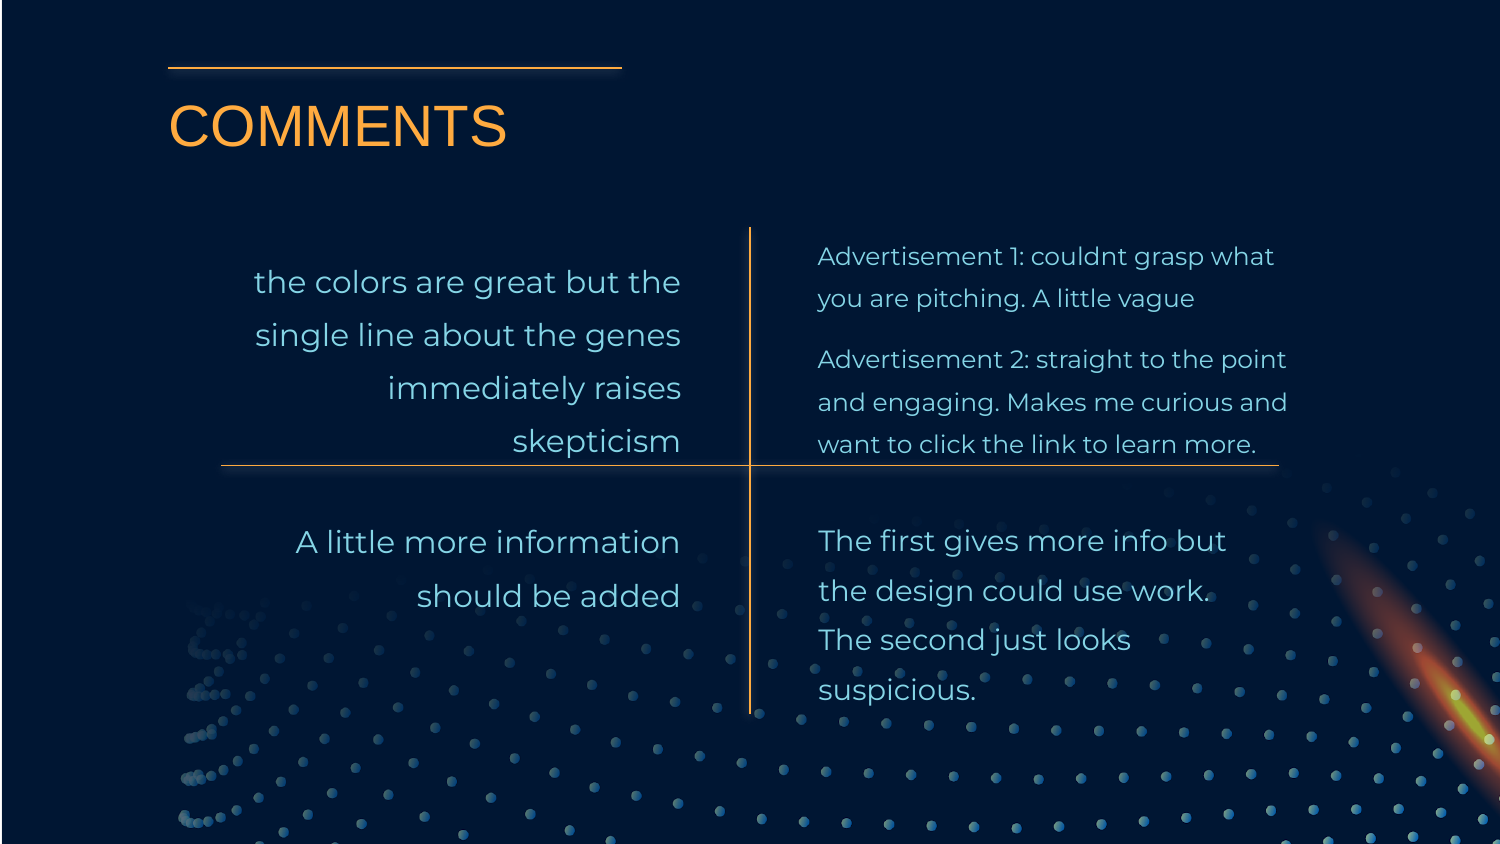

# COMMENTS
Advertisement 1: couldnt grasp what you are pitching. A little vague
Advertisement 2: straight to the point and engaging. Makes me curious and want to click the link to learn more.
the colors are great but the single line about the genes immediately raises skepticism
A little more information should be added

The first gives more info but the design could use work. The second just looks suspicious.